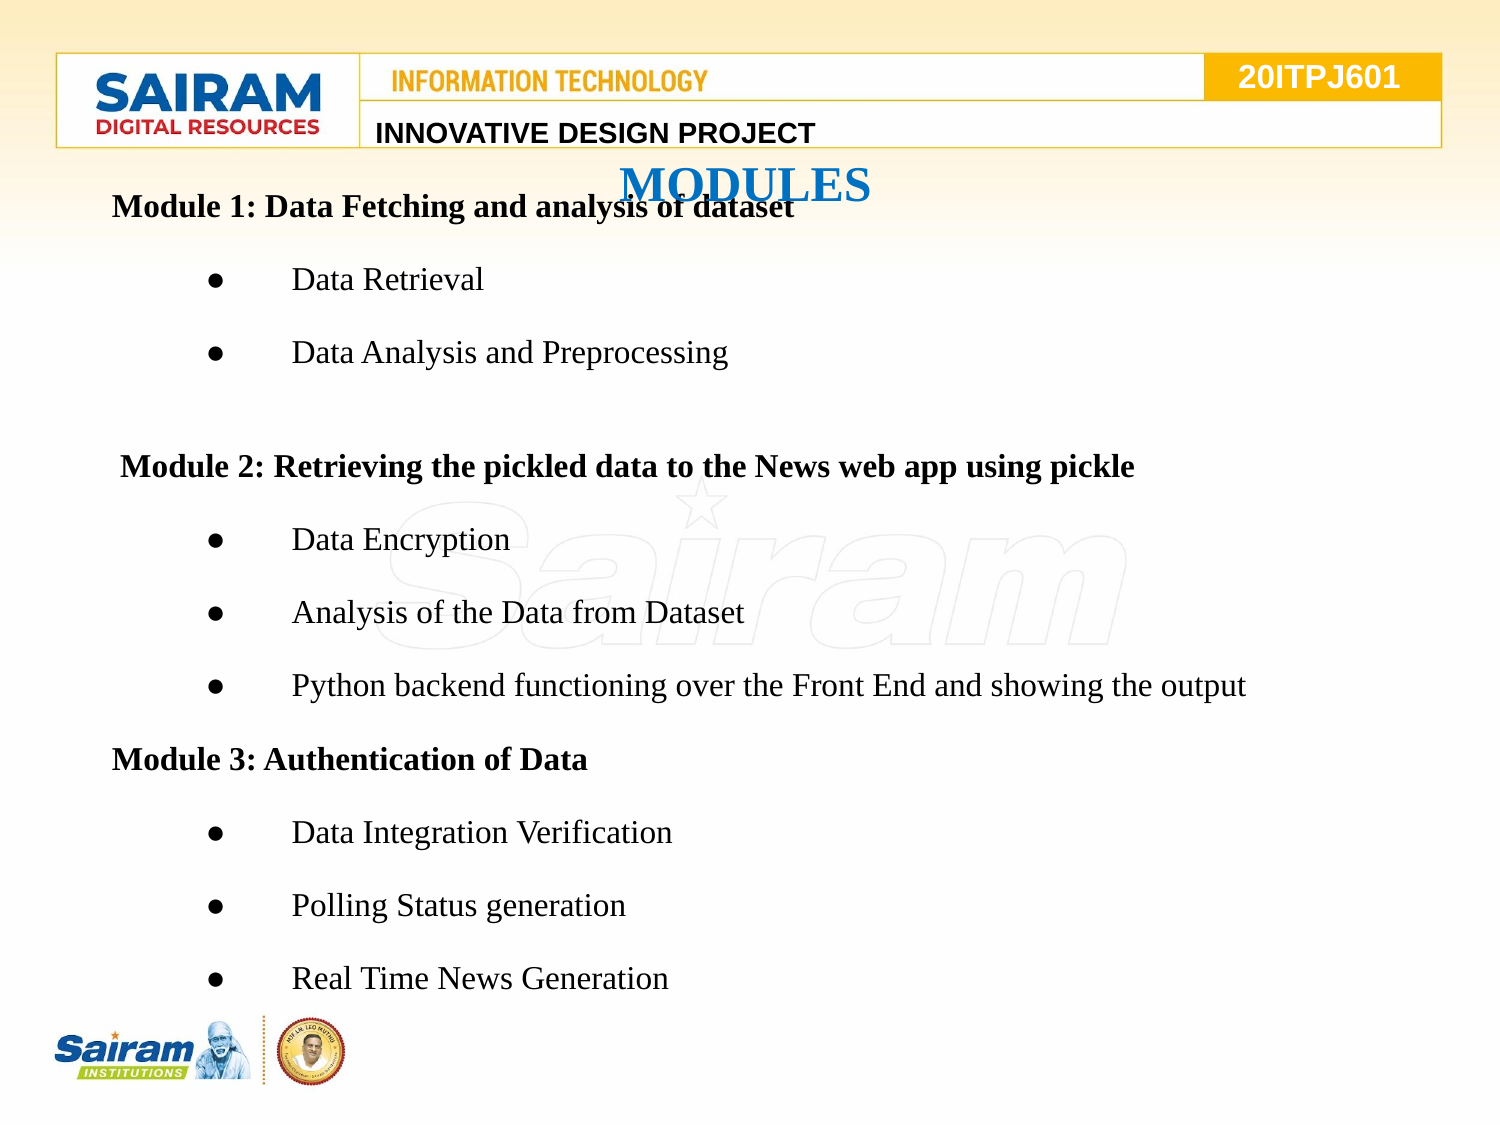

20ITPJ601
INNOVATIVE DESIGN PROJECT

# MODULES
Module 1: Data Fetching and analysis of dataset
●        Data Retrieval
●        Data Analysis and Preprocessing

 Module 2: Retrieving the pickled data to the News web app using pickle
●        Data Encryption
●        Analysis of the Data from Dataset
●        Python backend functioning over the Front End and showing the output
Module 3: Authentication of Data
●        Data Integration Verification
●        Polling Status generation
●        Real Time News Generation